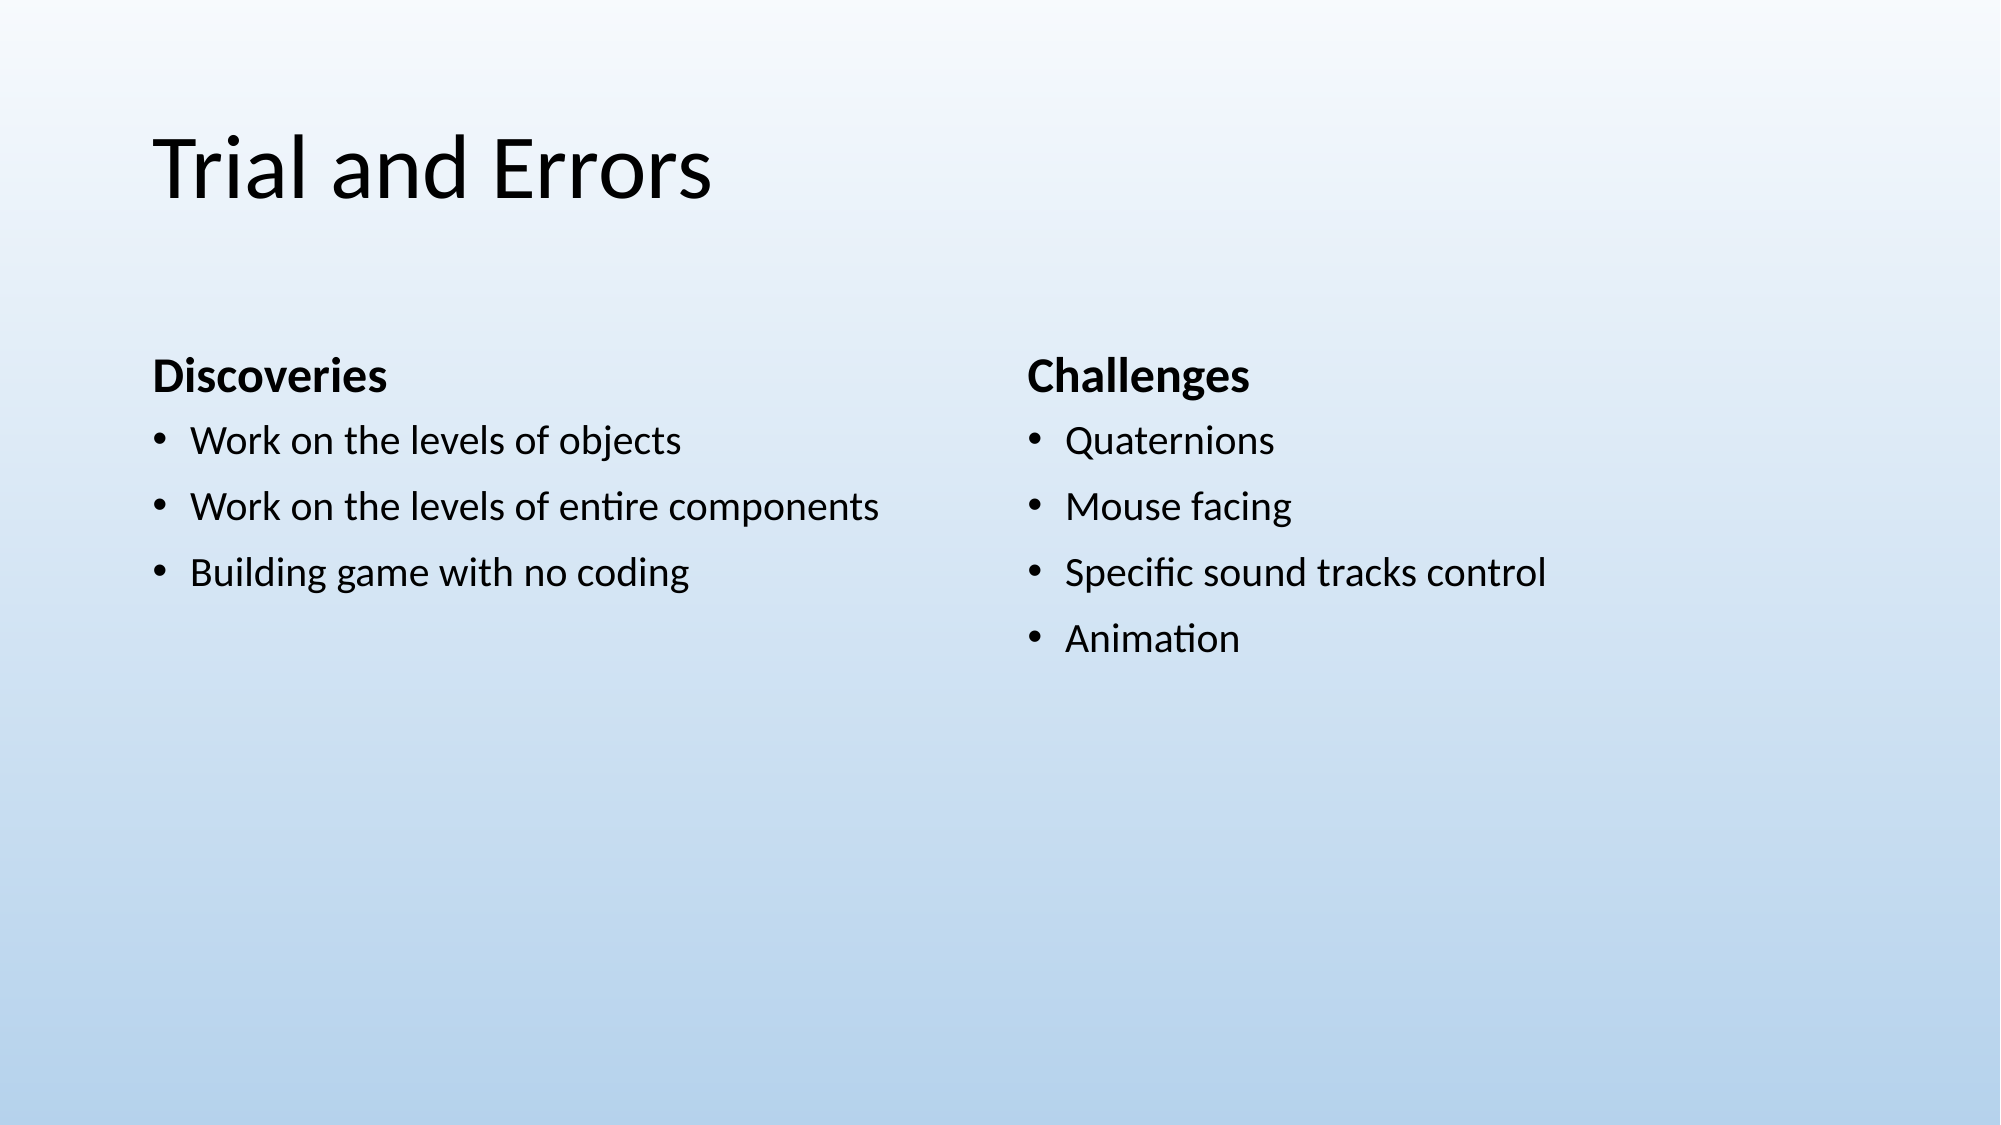

# Trial and Errors
Discoveries
Challenges
Work on the levels of objects
Work on the levels of entire components
Building game with no coding

Quaternions
Mouse facing
Specific sound tracks control
Animation